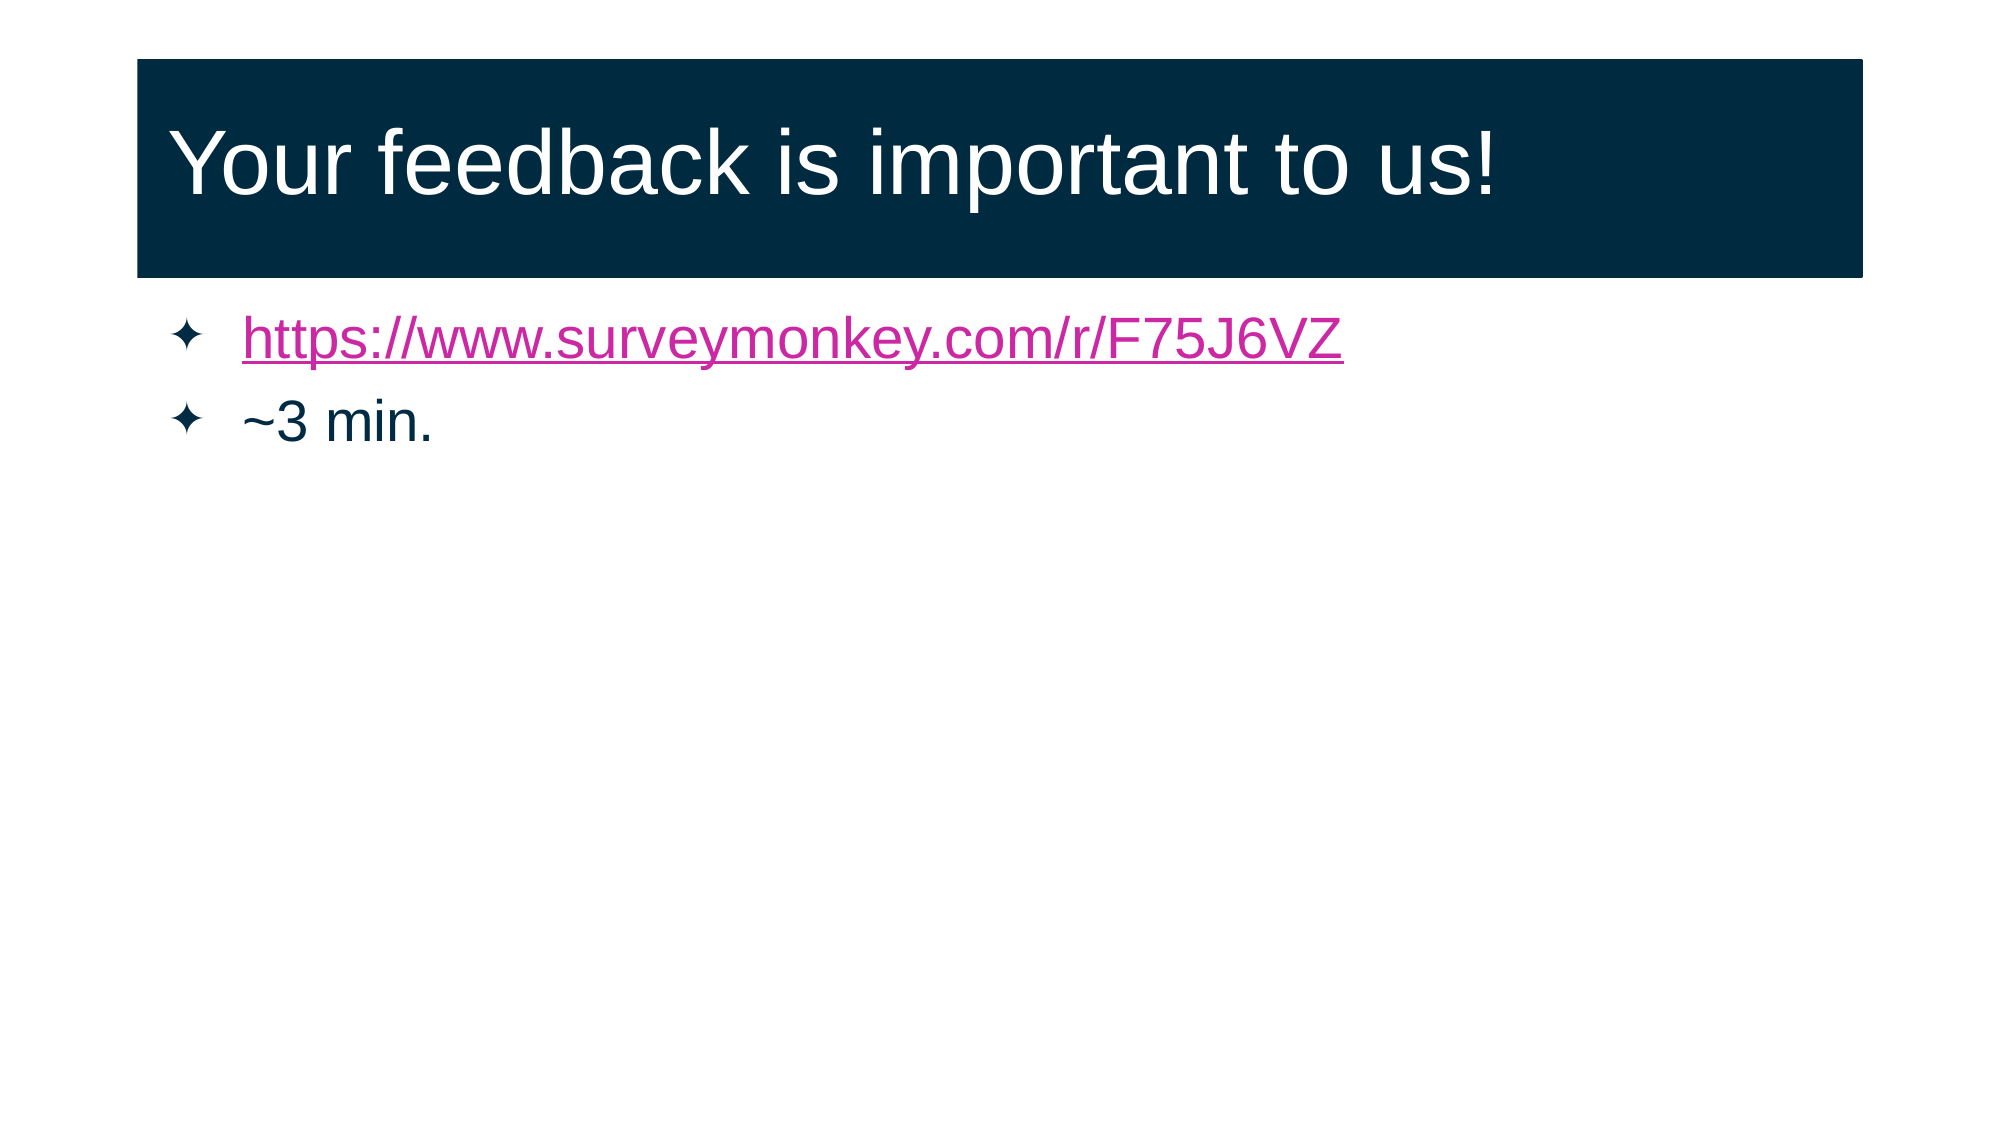

# Your feedback is important to us!
https://www.surveymonkey.com/r/F75J6VZ
~3 min.